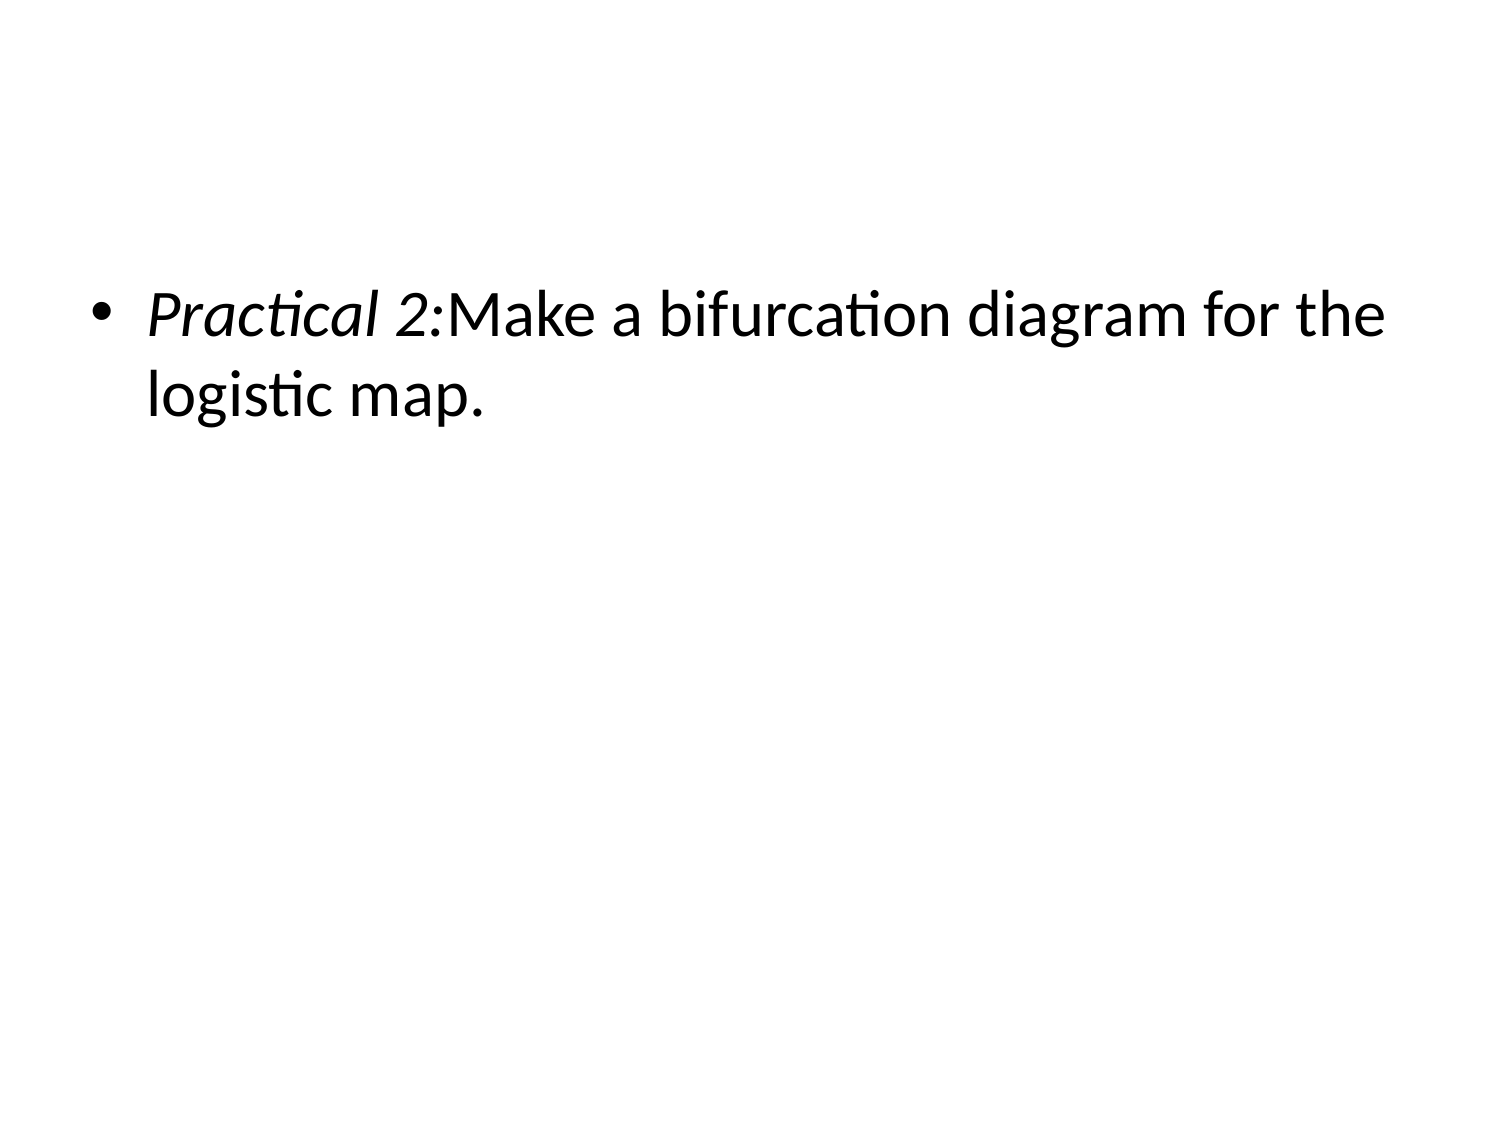

#
Practical 2:Make a bifurcation diagram for the logistic map.